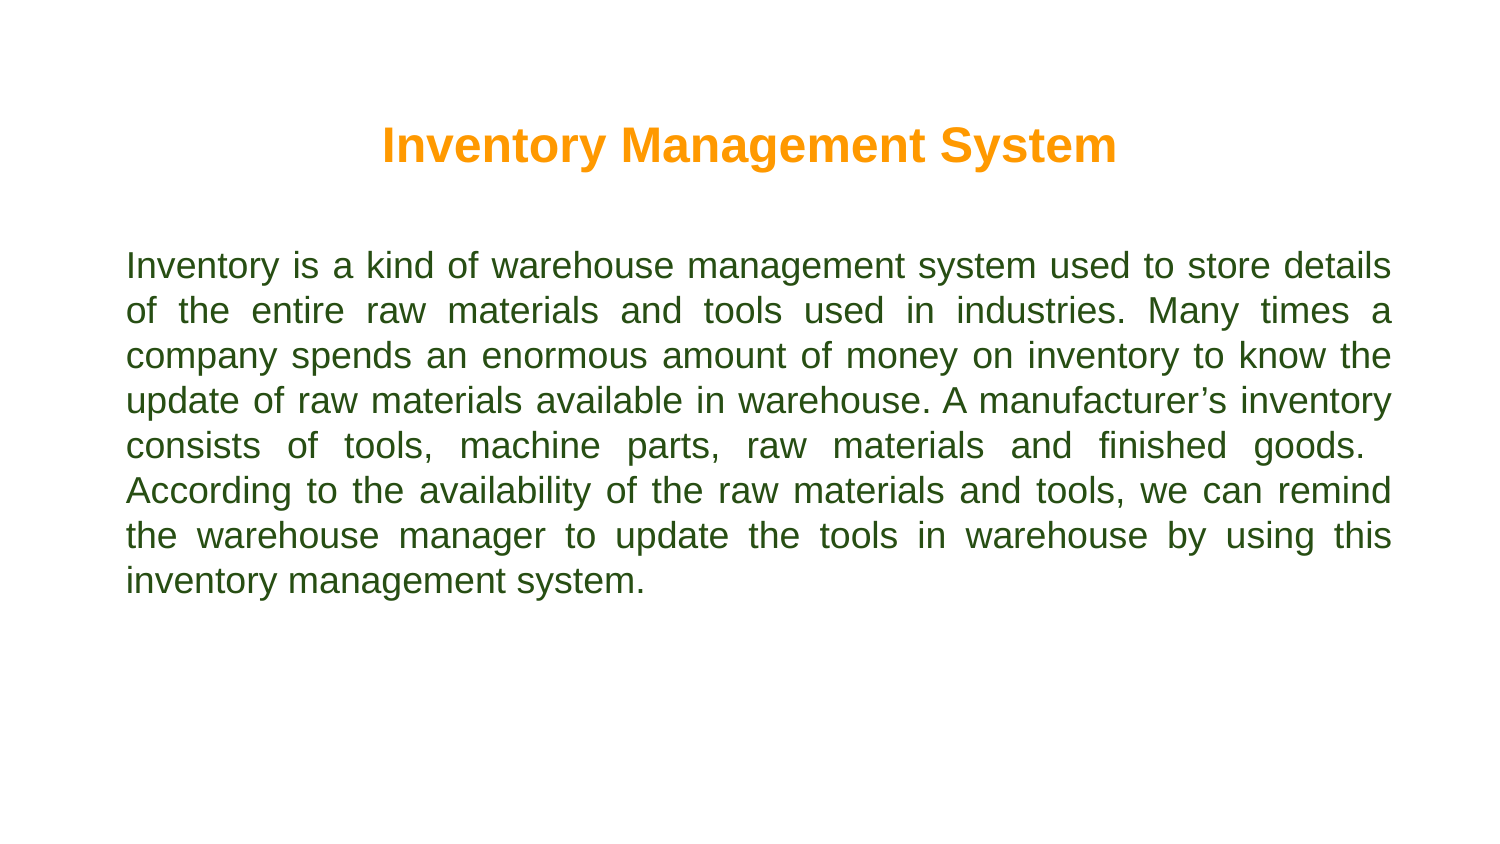

Inventory Management System
Inventory is a kind of warehouse management system used to store details of the entire raw materials and tools used in industries. Many times a company spends an enormous amount of money on inventory to know the update of raw materials available in warehouse. A manufacturer’s inventory consists of tools, machine parts, raw materials and finished goods.  According to the availability of the raw materials and tools, we can remind the warehouse manager to update the tools in warehouse by using this inventory management system.